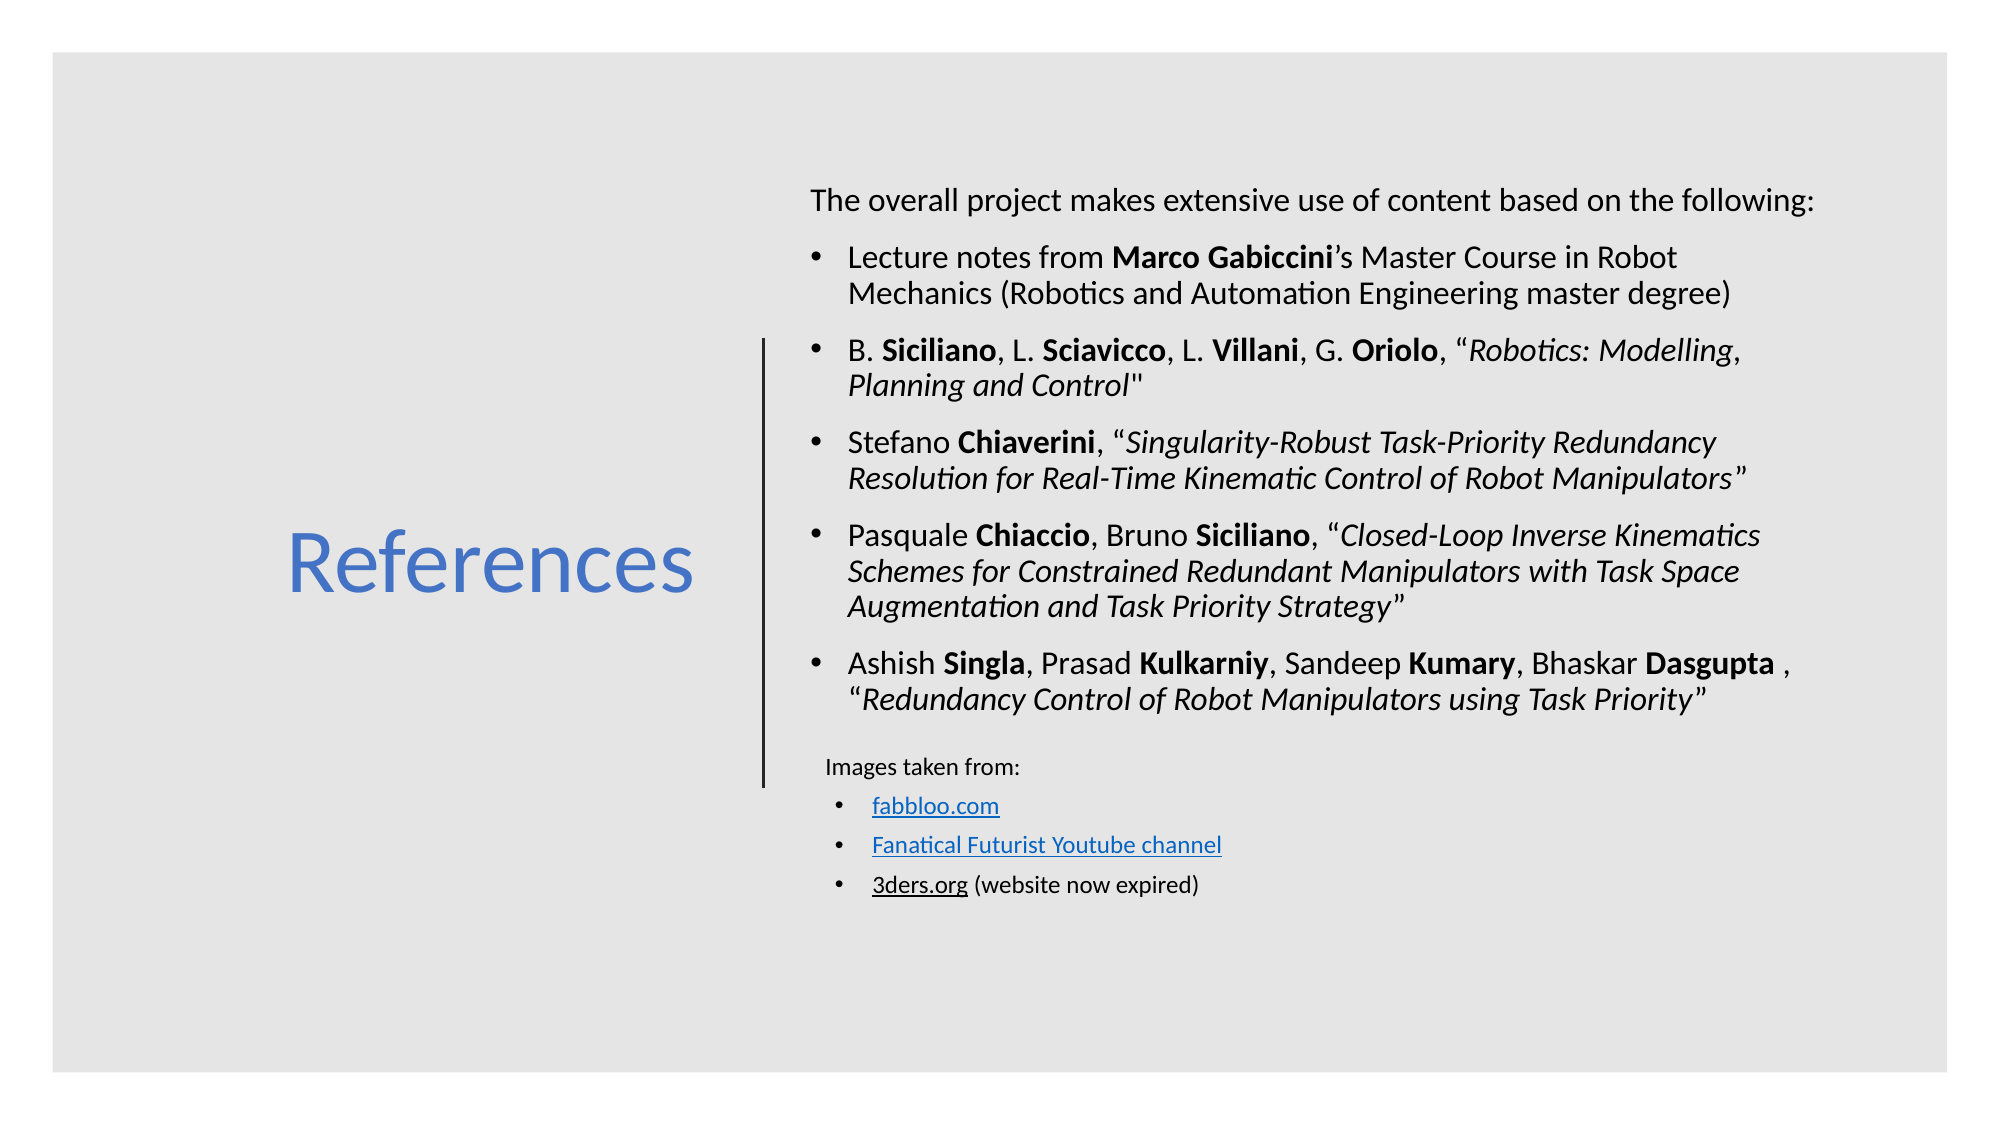

# References
The overall project makes extensive use of content based on the following:
Lecture notes from Marco Gabiccini’s Master Course in Robot Mechanics (Robotics and Automation Engineering master degree)
B. Siciliano, L. Sciavicco, L. Villani, G. Oriolo, “Robotics: Modelling, Planning and Control"
Stefano Chiaverini, “Singularity-Robust Task-Priority Redundancy Resolution for Real-Time Kinematic Control of Robot Manipulators”
Pasquale Chiaccio, Bruno Siciliano, “Closed-Loop Inverse Kinematics Schemes for Constrained Redundant Manipulators with Task Space Augmentation and Task Priority Strategy”
Ashish Singla, Prasad Kulkarniy, Sandeep Kumary, Bhaskar Dasgupta , “Redundancy Control of Robot Manipulators using Task Priority”
Images taken from:
fabbloo.com
Fanatical Futurist Youtube channel
3ders.org (website now expired)